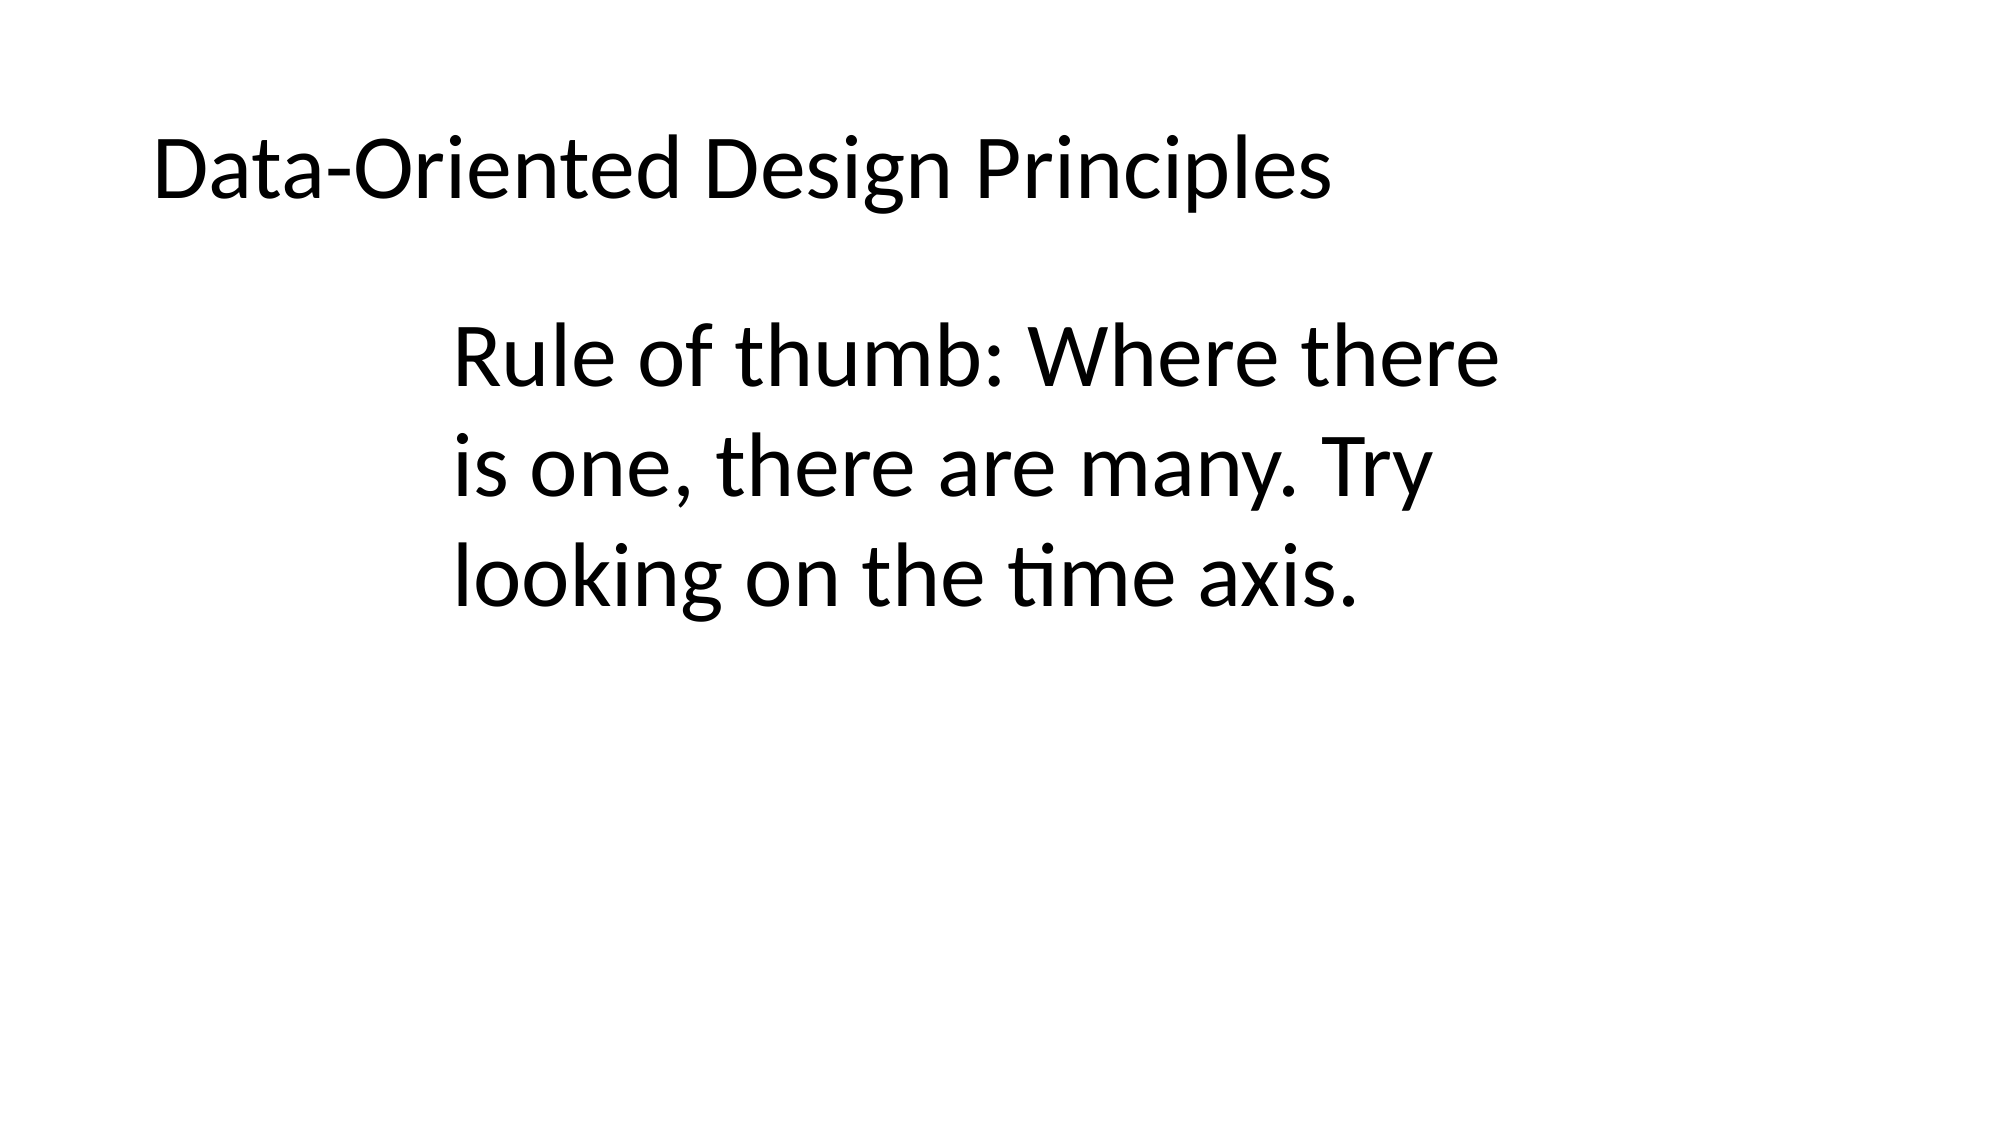

# Data-Oriented Design Principles
Rule of thumb: Where there is one, there are many. Try looking on the time axis.